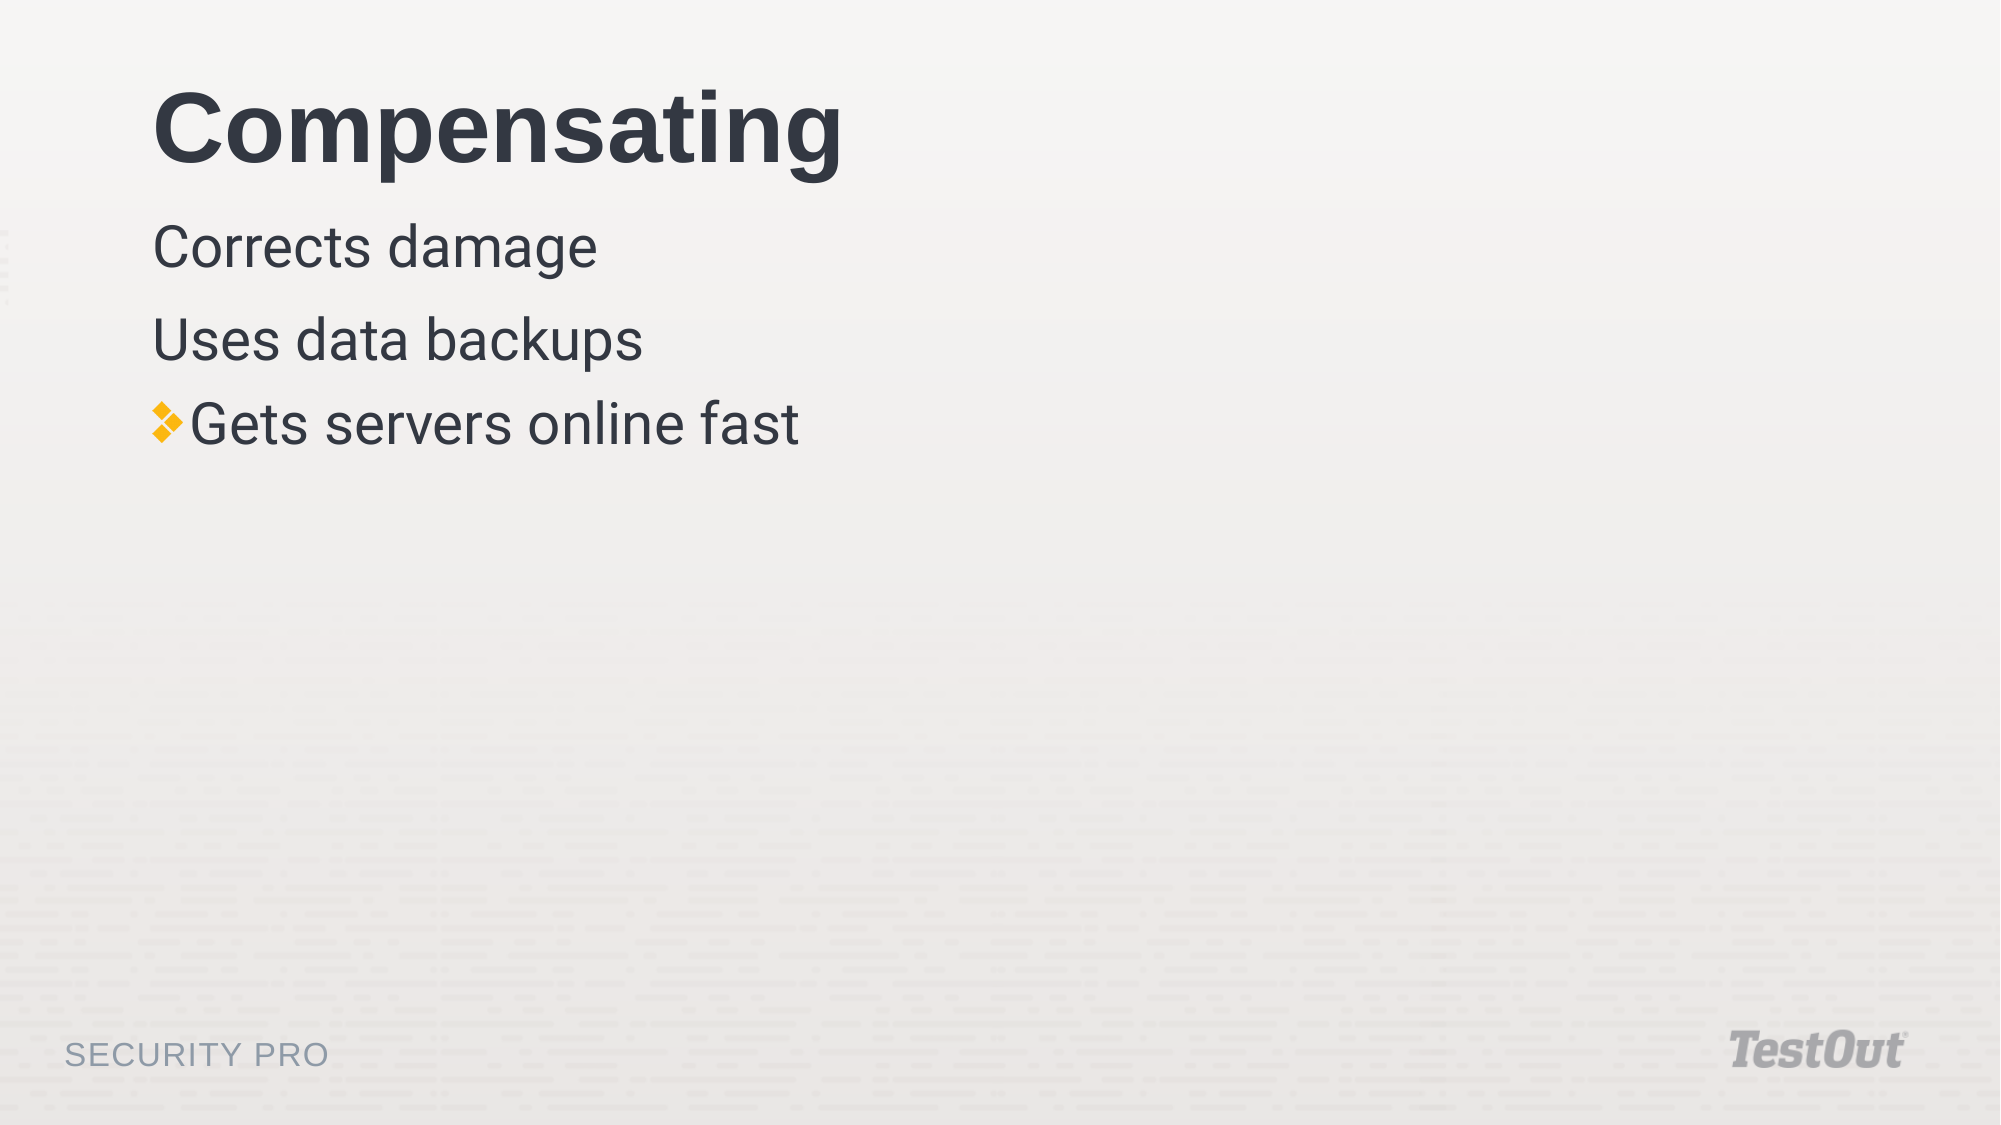

# Compensating
Corrects damage
Uses data backups
Gets servers online fast
Security Pro